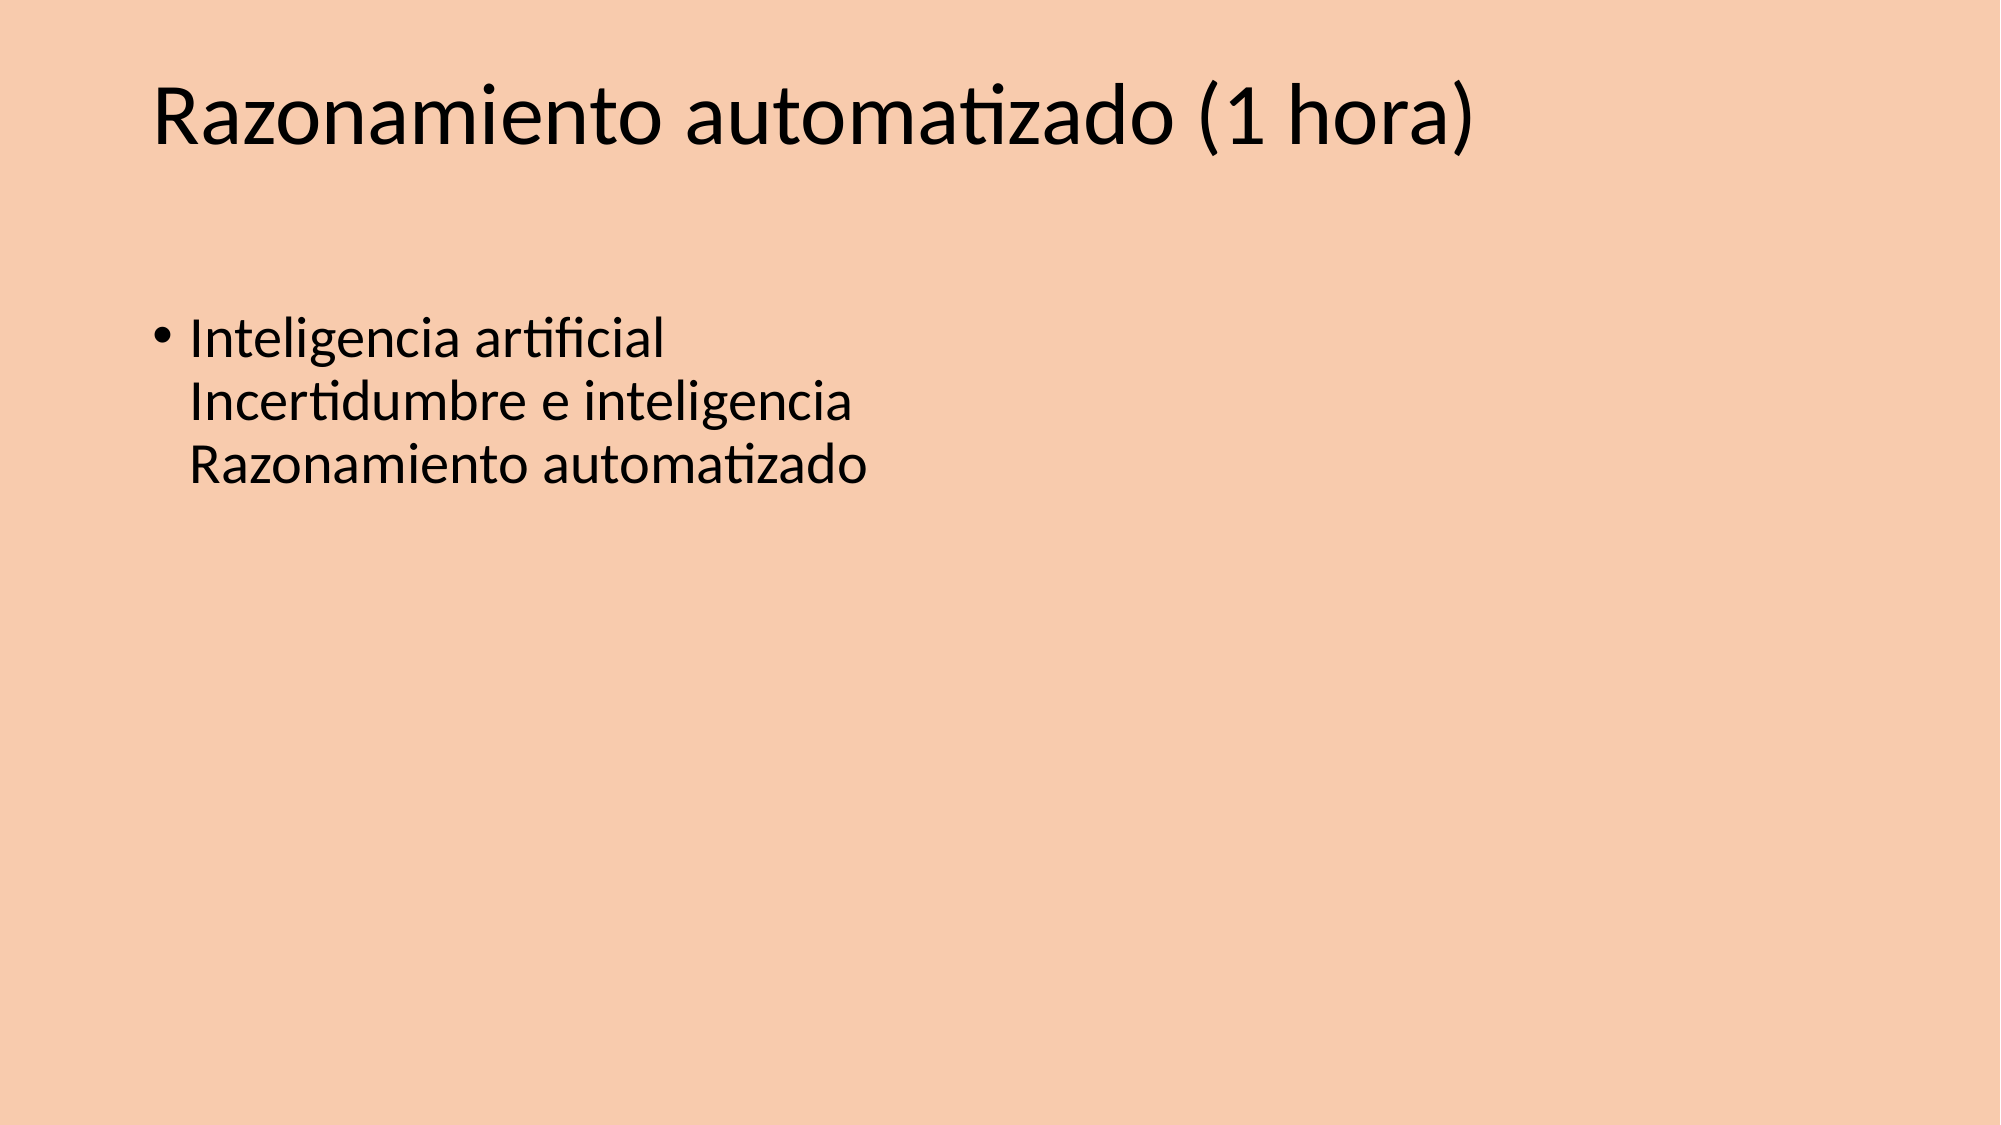

# Razonamiento automatizado (1 hora)
Inteligencia artificial
Incertidumbre e inteligencia
Razonamiento automatizado